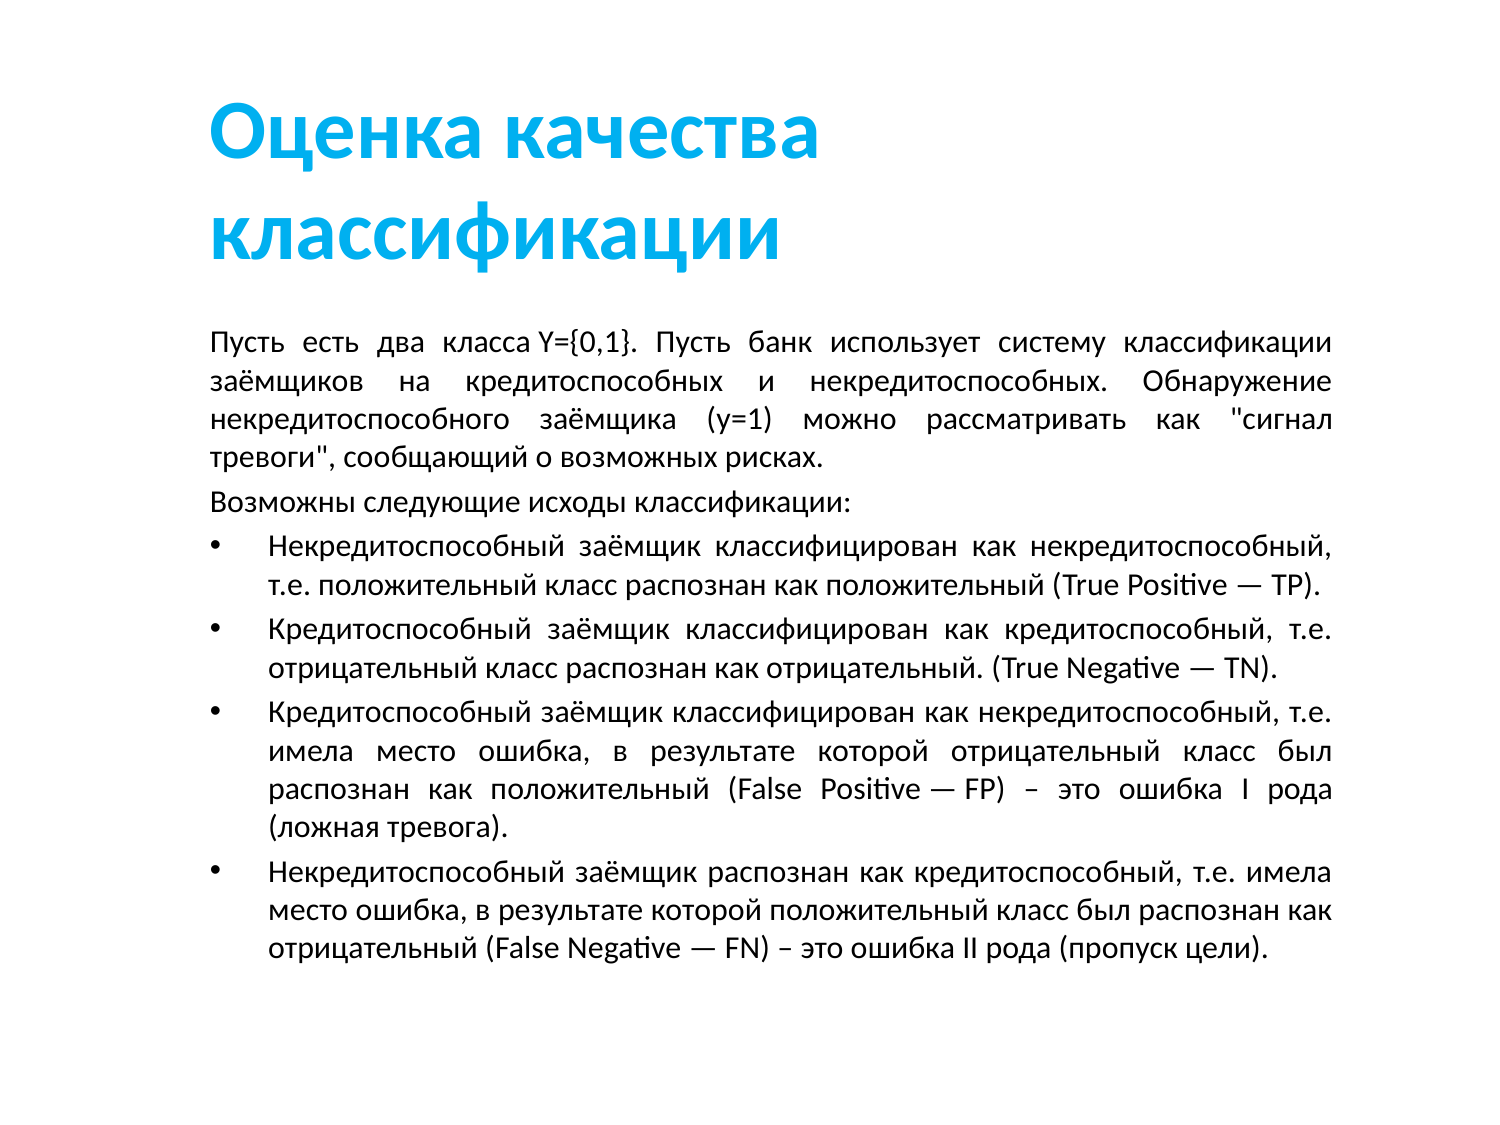

# Оценка качества классификации
Пусть есть два класса Y={0,1}. Пусть банк использует систему классификации заёмщиков на кредитоспособных и некредитоспособных. Обнаружение некредитоспособного заёмщика (y=1) можно рассматривать как "сигнал тревоги", сообщающий о возможных рисках.
Возможны следующие исходы классификации:
Некредитоспособный заёмщик классифицирован как некредитоспособный, т.е. положительный класс распознан как положительный (True Positive — TP).
Кредитоспособный заёмщик классифицирован как кредитоспособный, т.е. отрицательный класс распознан как отрицательный. (True Negative — TN).
Кредитоспособный заёмщик классифицирован как некредитоспособный, т.е. имела место ошибка, в результате которой отрицательный класс был распознан как положительный (False Positive — FP) – это ошибка I рода (ложная тревога).
Некредитоспособный заёмщик распознан как кредитоспособный, т.е. имела место ошибка, в результате которой положительный класс был распознан как отрицательный (False Negative — FN) – это ошибка II рода (пропуск цели).